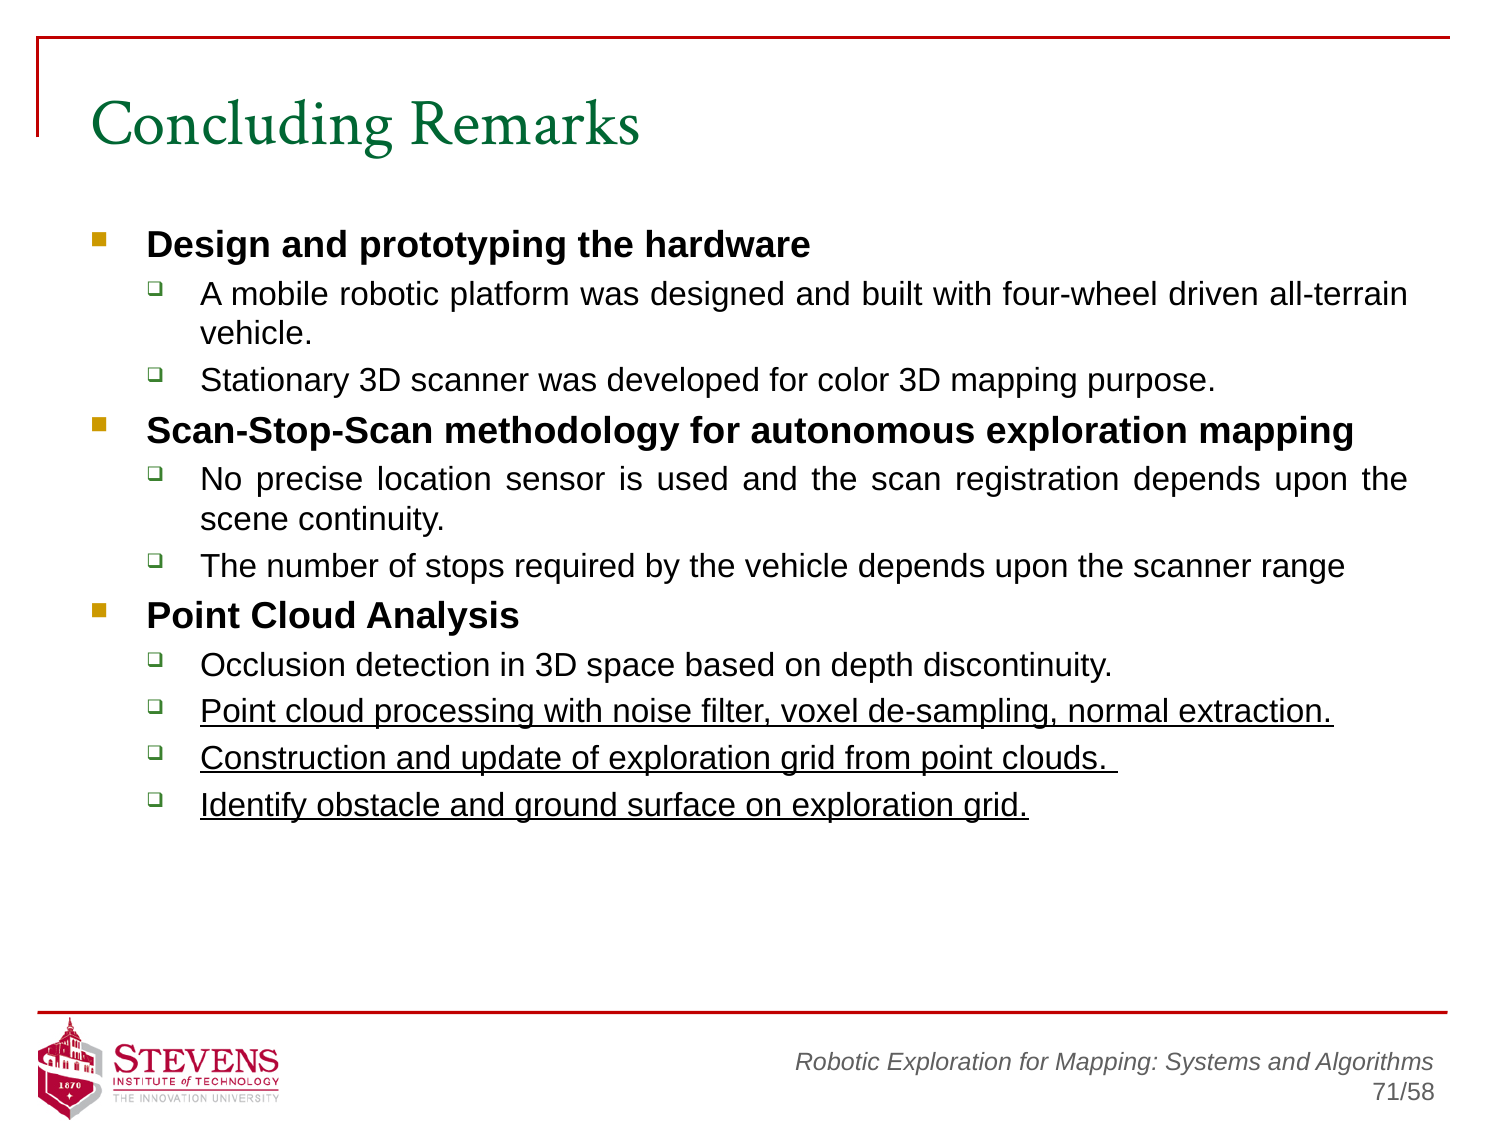

# Concluding Remarks
Design and prototyping the hardware
A mobile robotic platform was designed and built with four-wheel driven all-terrain vehicle.
Stationary 3D scanner was developed for color 3D mapping purpose.
Scan-Stop-Scan methodology for autonomous exploration mapping
No precise location sensor is used and the scan registration depends upon the scene continuity.
The number of stops required by the vehicle depends upon the scanner range
Point Cloud Analysis
Occlusion detection in 3D space based on depth discontinuity.
Point cloud processing with noise filter, voxel de-sampling, normal extraction.
Construction and update of exploration grid from point clouds.
Identify obstacle and ground surface on exploration grid.